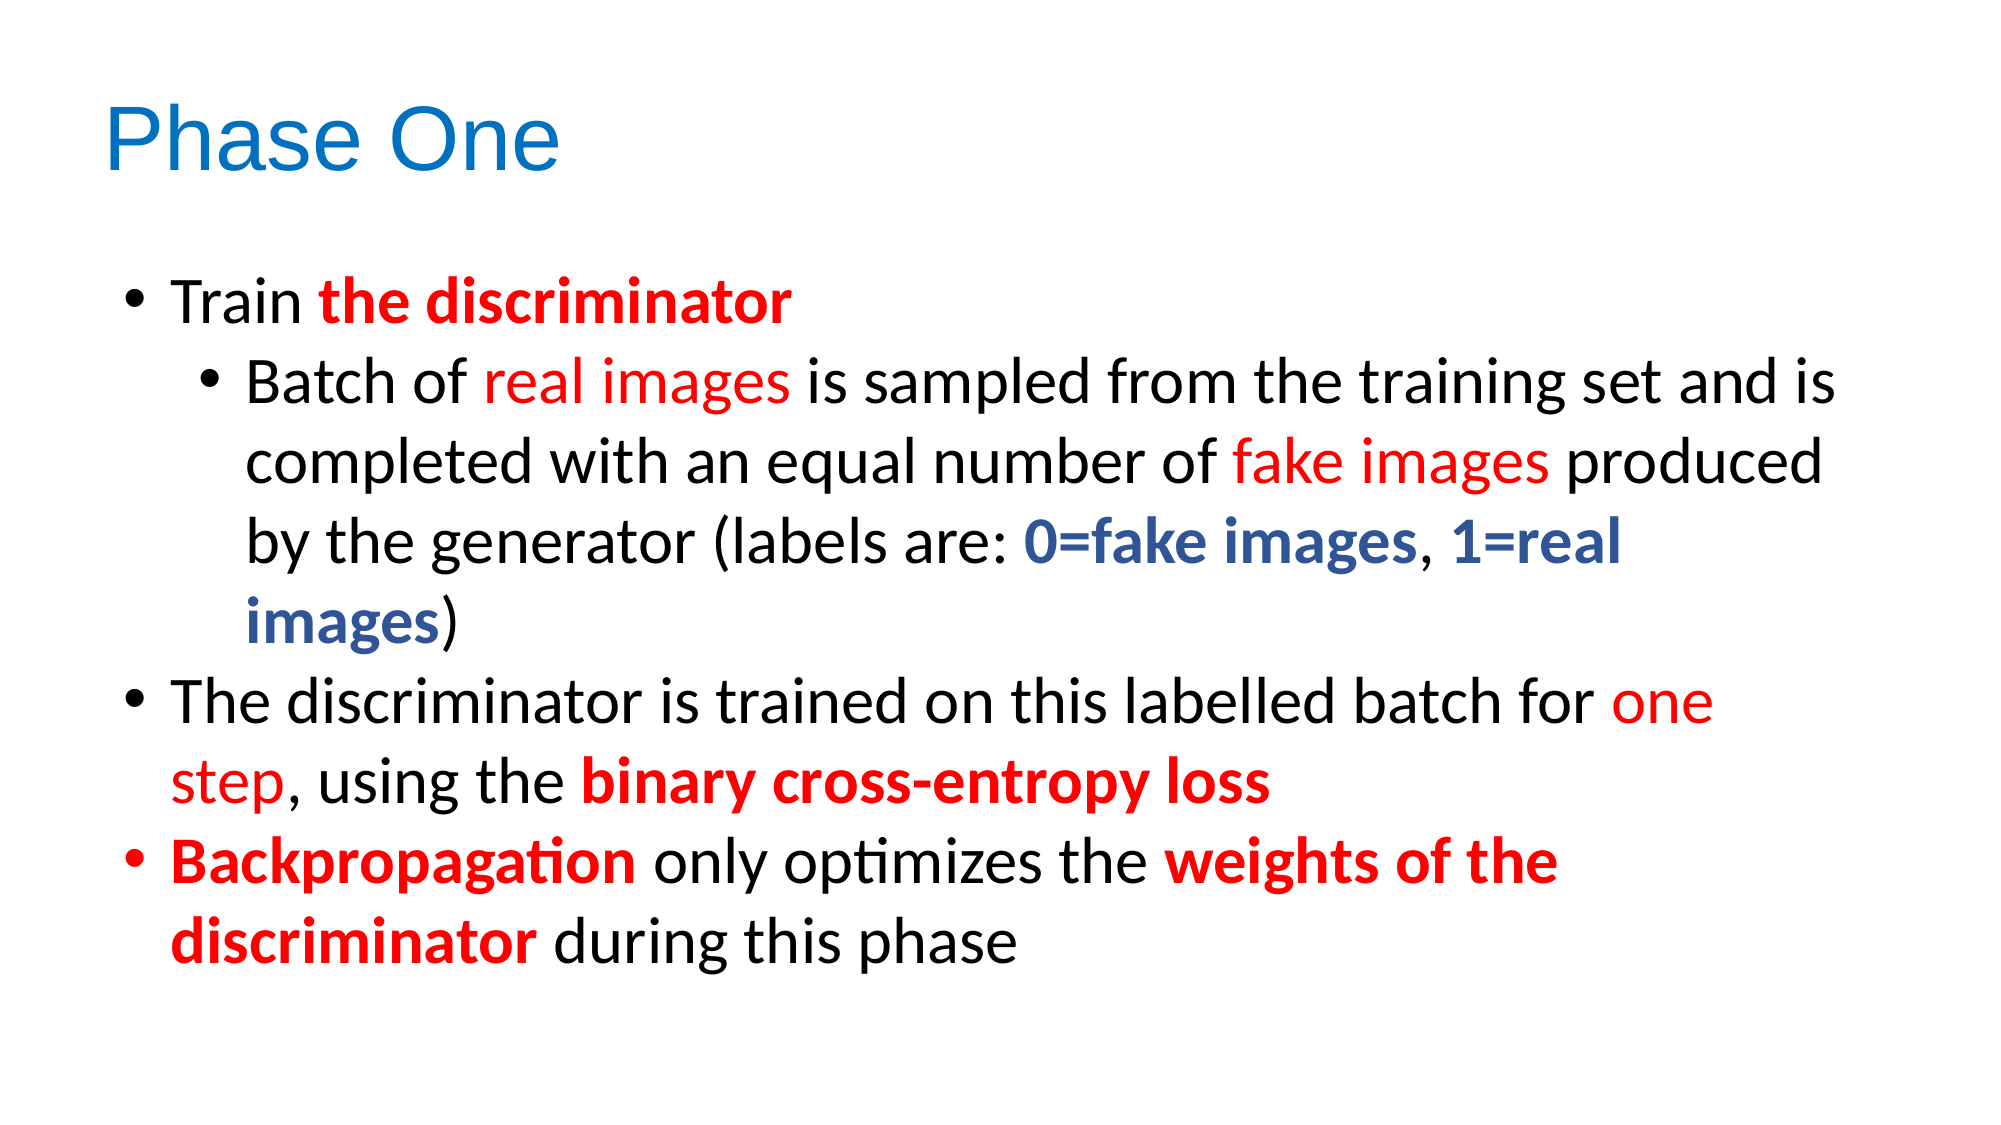

Phase One
Train the discriminator
Batch of real images is sampled from the training set and is completed with an equal number of fake images produced by the generator (labels are: 0=fake images, 1=real images)
The discriminator is trained on this labelled batch for one step, using the binary cross-entropy loss
Backpropagation only optimizes the weights of the discriminator during this phase